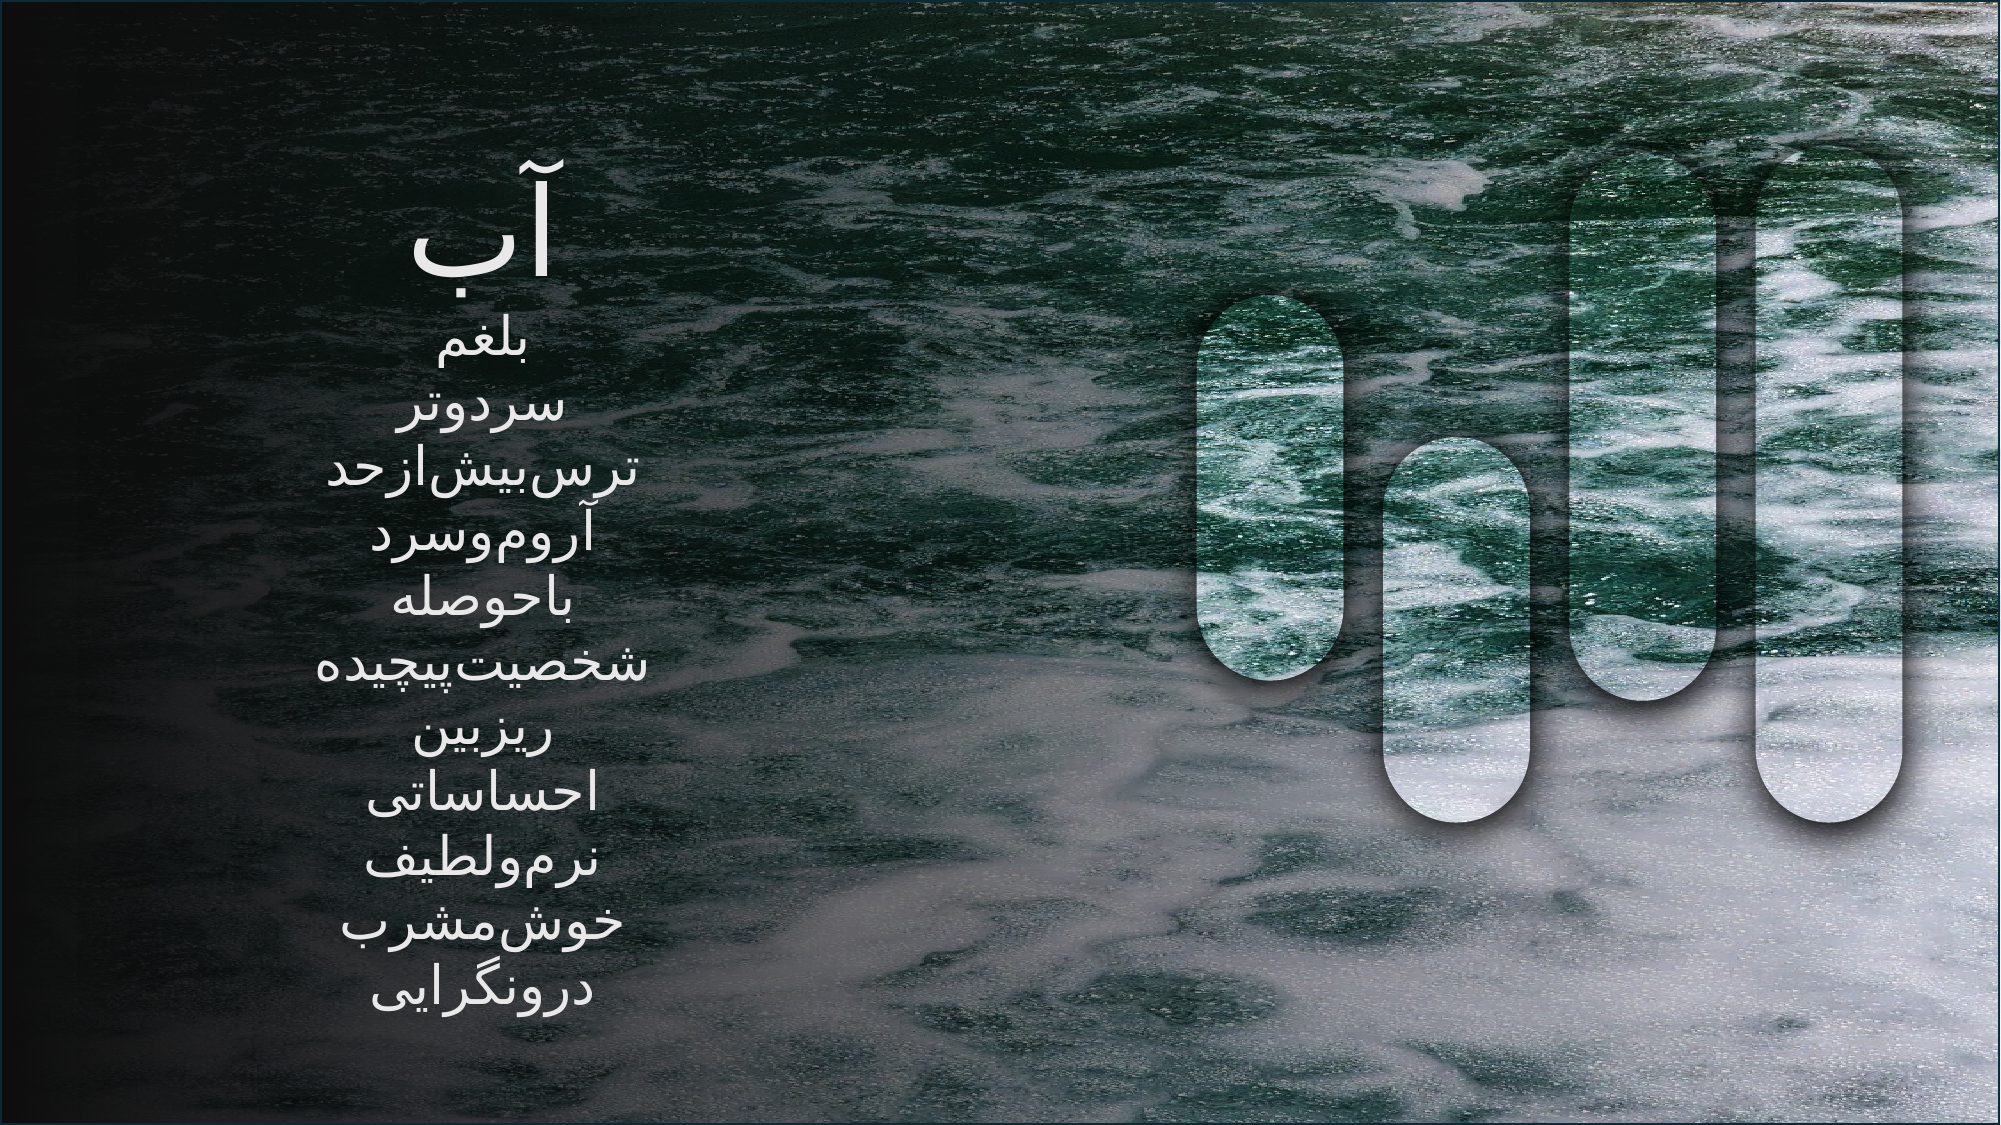

آب
بلغم
سردوتر
ترس‌بیش‌ازحد
آروم‌وسرد
باحوصله
شخصیت‌پیچیده
ریزبین
احساساتی
نرم‌ولطیف
خوش‌مشرب
درونگرایی